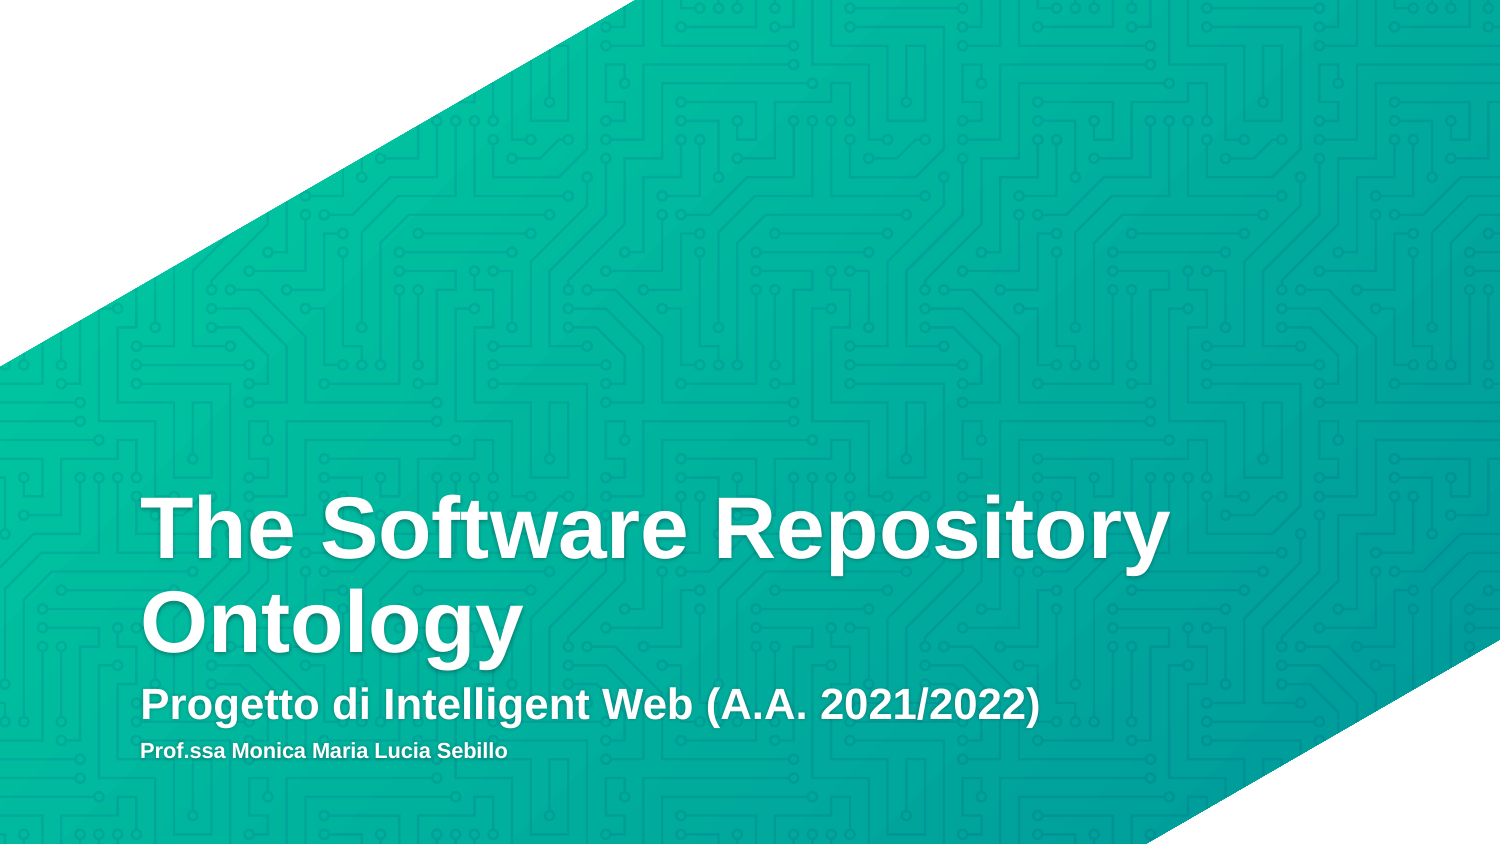

The Software Repository Ontology
# Progetto di Intelligent Web (A.A. 2021/2022)
Prof.ssa Monica Maria Lucia Sebillo